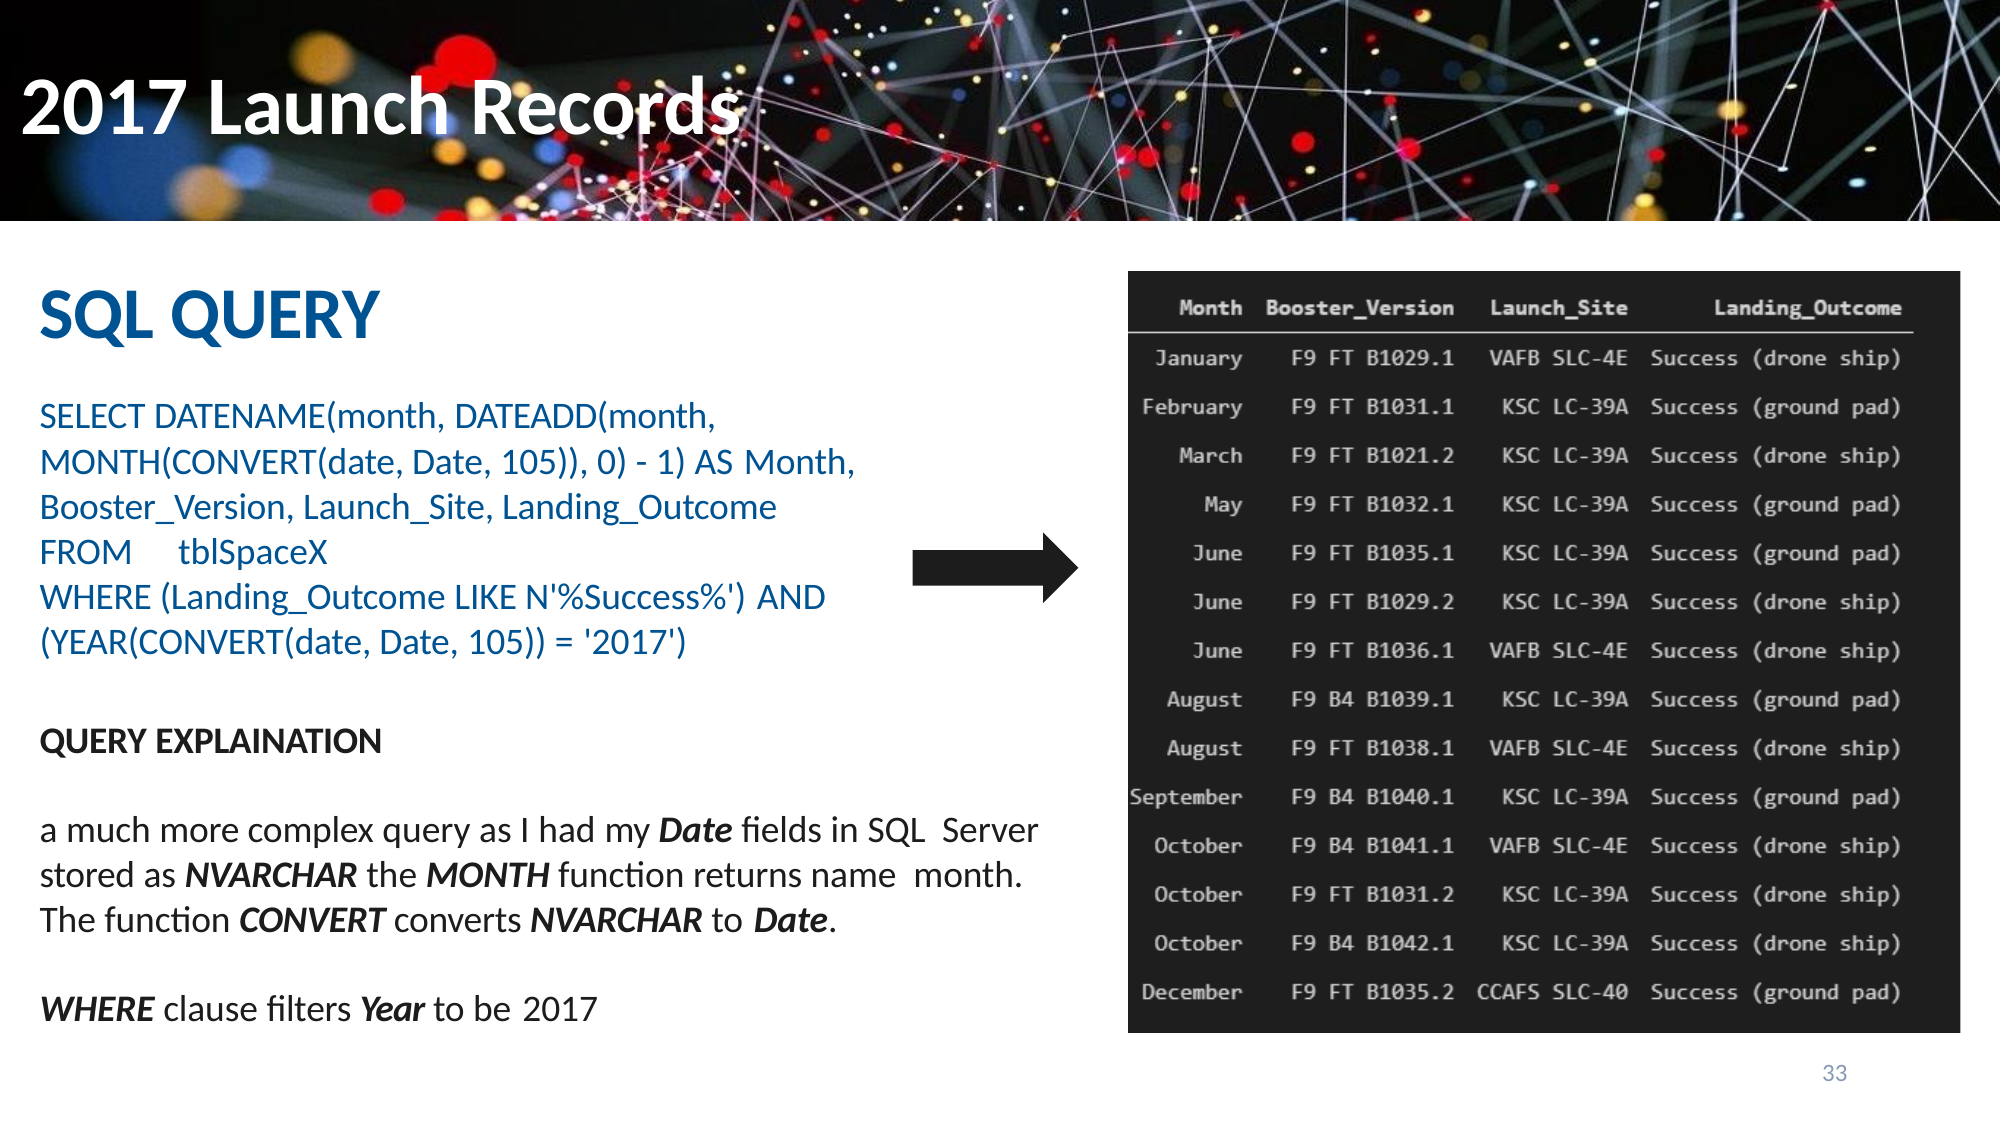

# 2017 Launch Records
2015 launch records
SQL QUERY
SELECT DATENAME(month, DATEADD(month,
MONTH(CONVERT(date, Date, 105)), 0) - 1) AS Month,
Booster_Version, Launch_Site, Landing_Outcome  FROM	tblSpaceX
WHERE (Landing_Outcome LIKE N'%Success%') AND
(YEAR(CONVERT(date, Date, 105)) = '2017')

QUERY EXPLAINATION

a much more complex query as I had my Date fields in SQL  Server stored as NVARCHAR the MONTH function returns name  month. The function CONVERT converts NVARCHAR to Date.

WHERE clause filters Year to be 2017

33